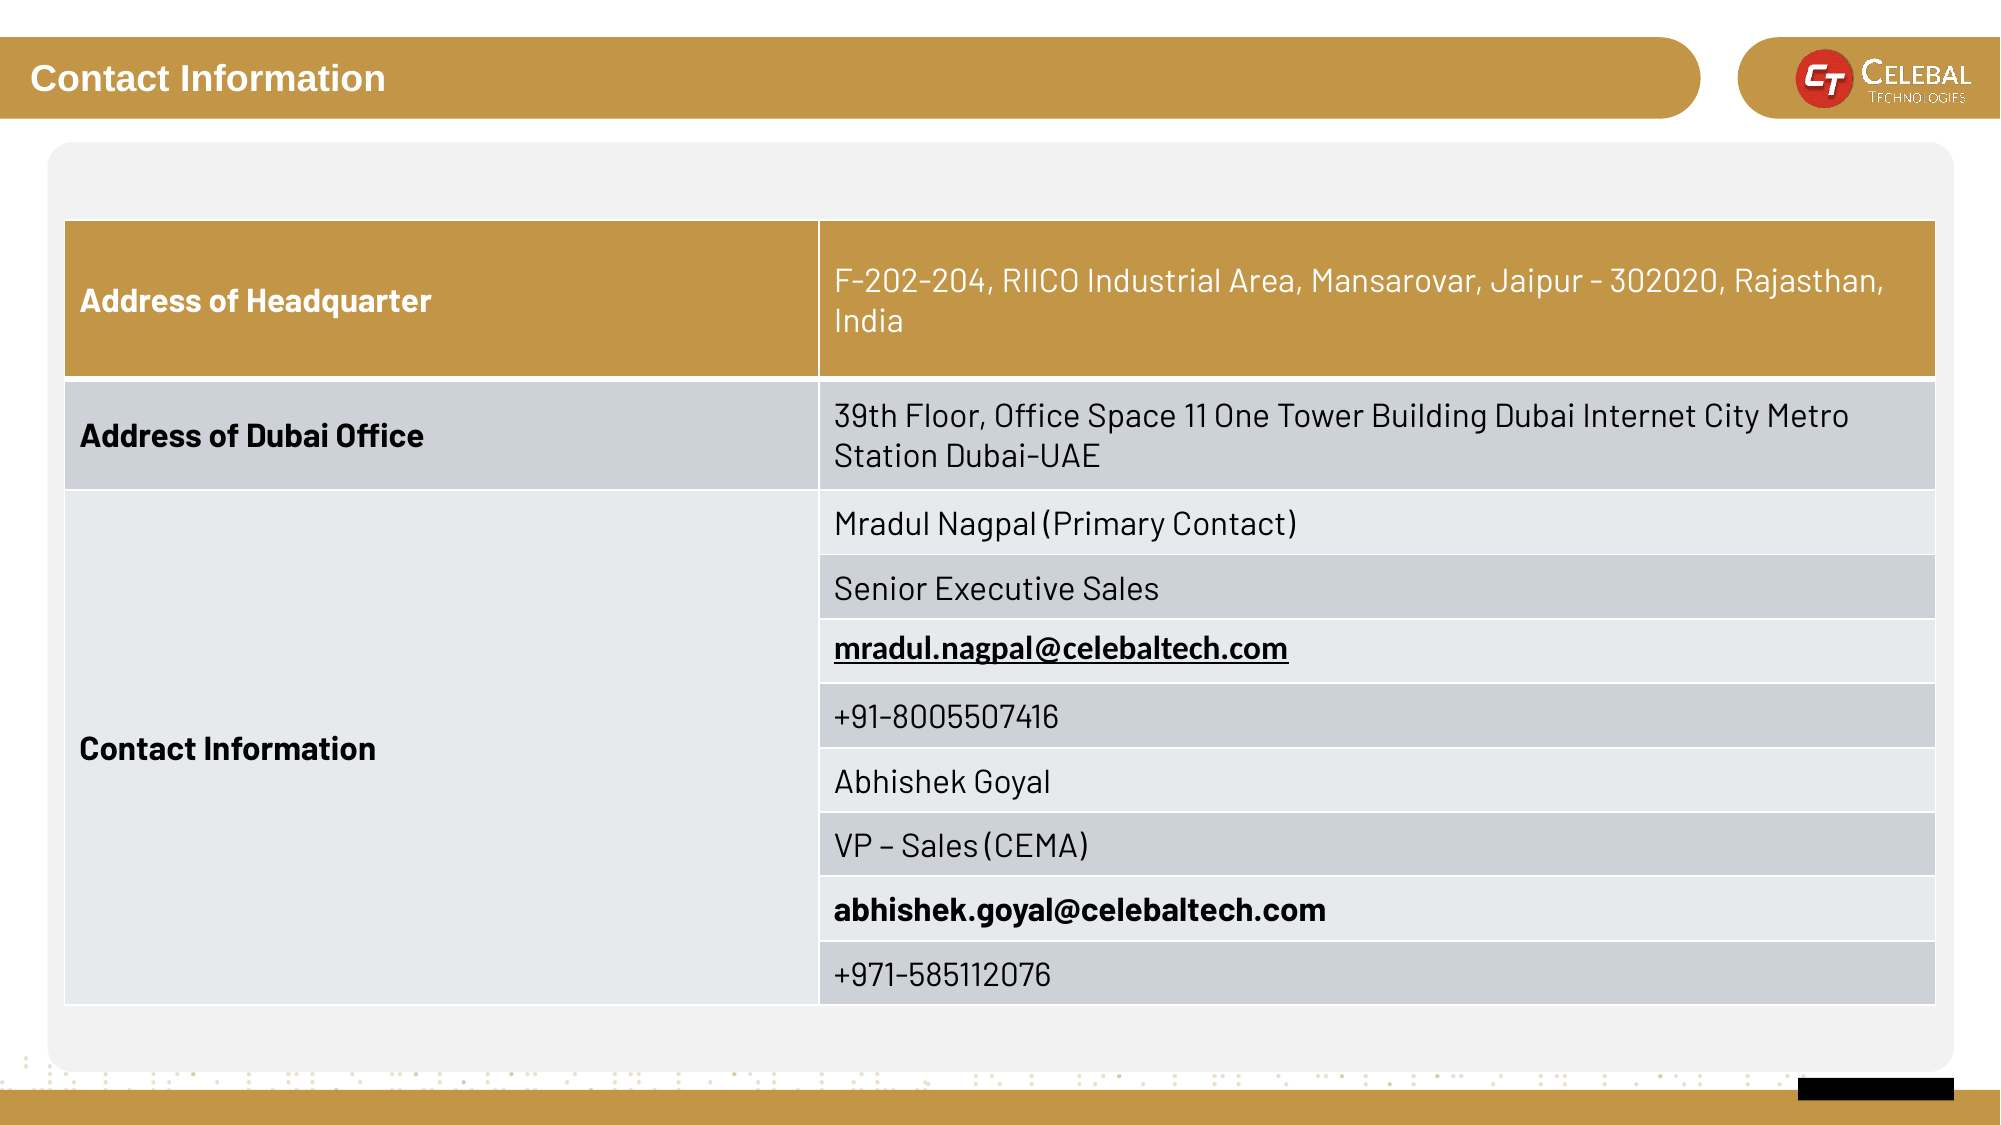

Contact Information

| Address of Headquarter | F-202-204, RIICO Industrial Area, Mansarovar, Jaipur - 302020, Rajasthan, India |
| --- | --- |
| Address of Dubai Office | 39th Floor, Office Space 11 One Tower Building Dubai Internet City Metro Station Dubai-UAE |
| Contact Information | Mradul Nagpal (Primary Contact) |
|  | Senior Executive Sales |
|  | mradul.nagpal@celebaltech.com |
|  | +91-8005507416 |
|  | Abhishek Goyal |
|  | VP – Sales (CEMA) |
|  | abhishek.goyal@celebaltech.com |
|  | +971-585112076 |